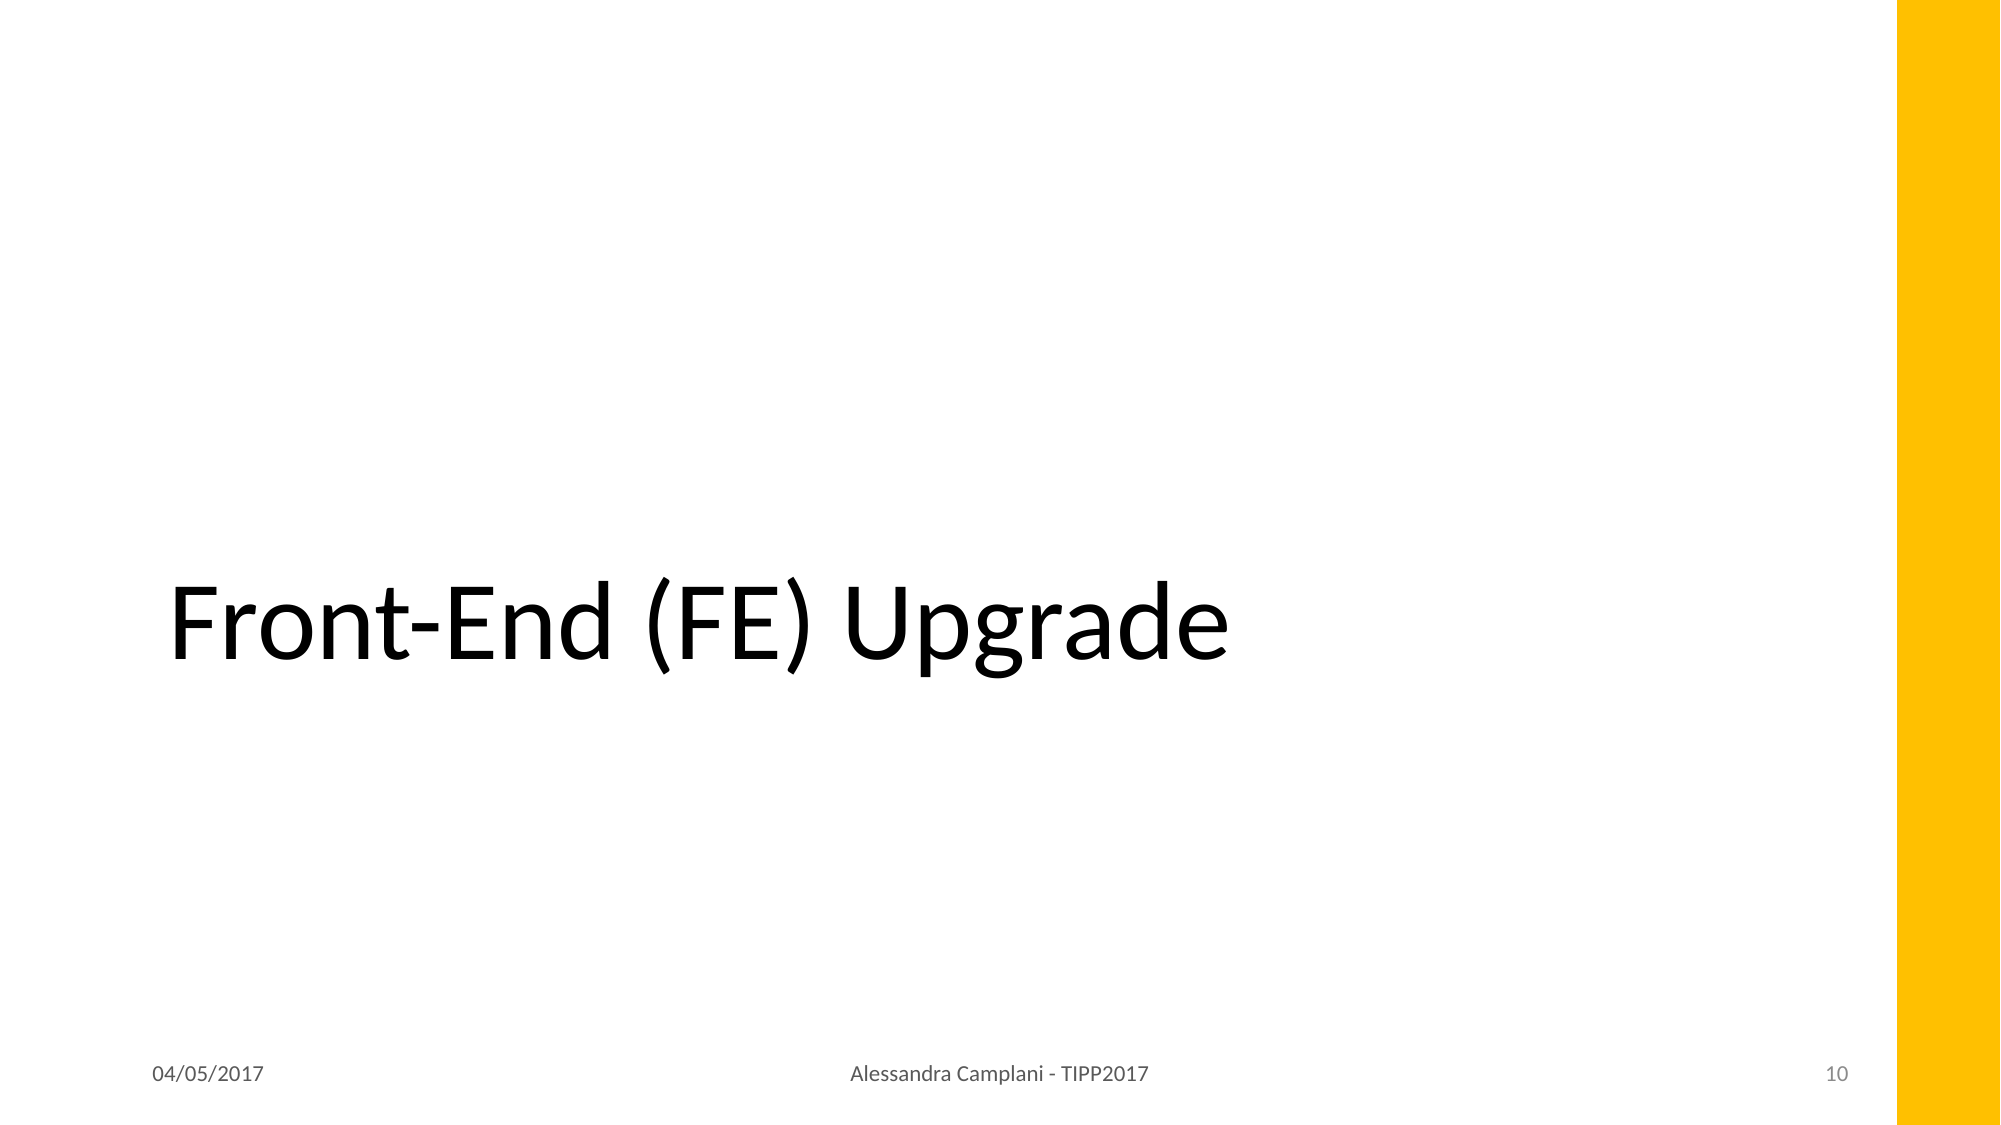

Front-End (FE) Upgrade
04/05/2017
Alessandra Camplani - TIPP2017
10